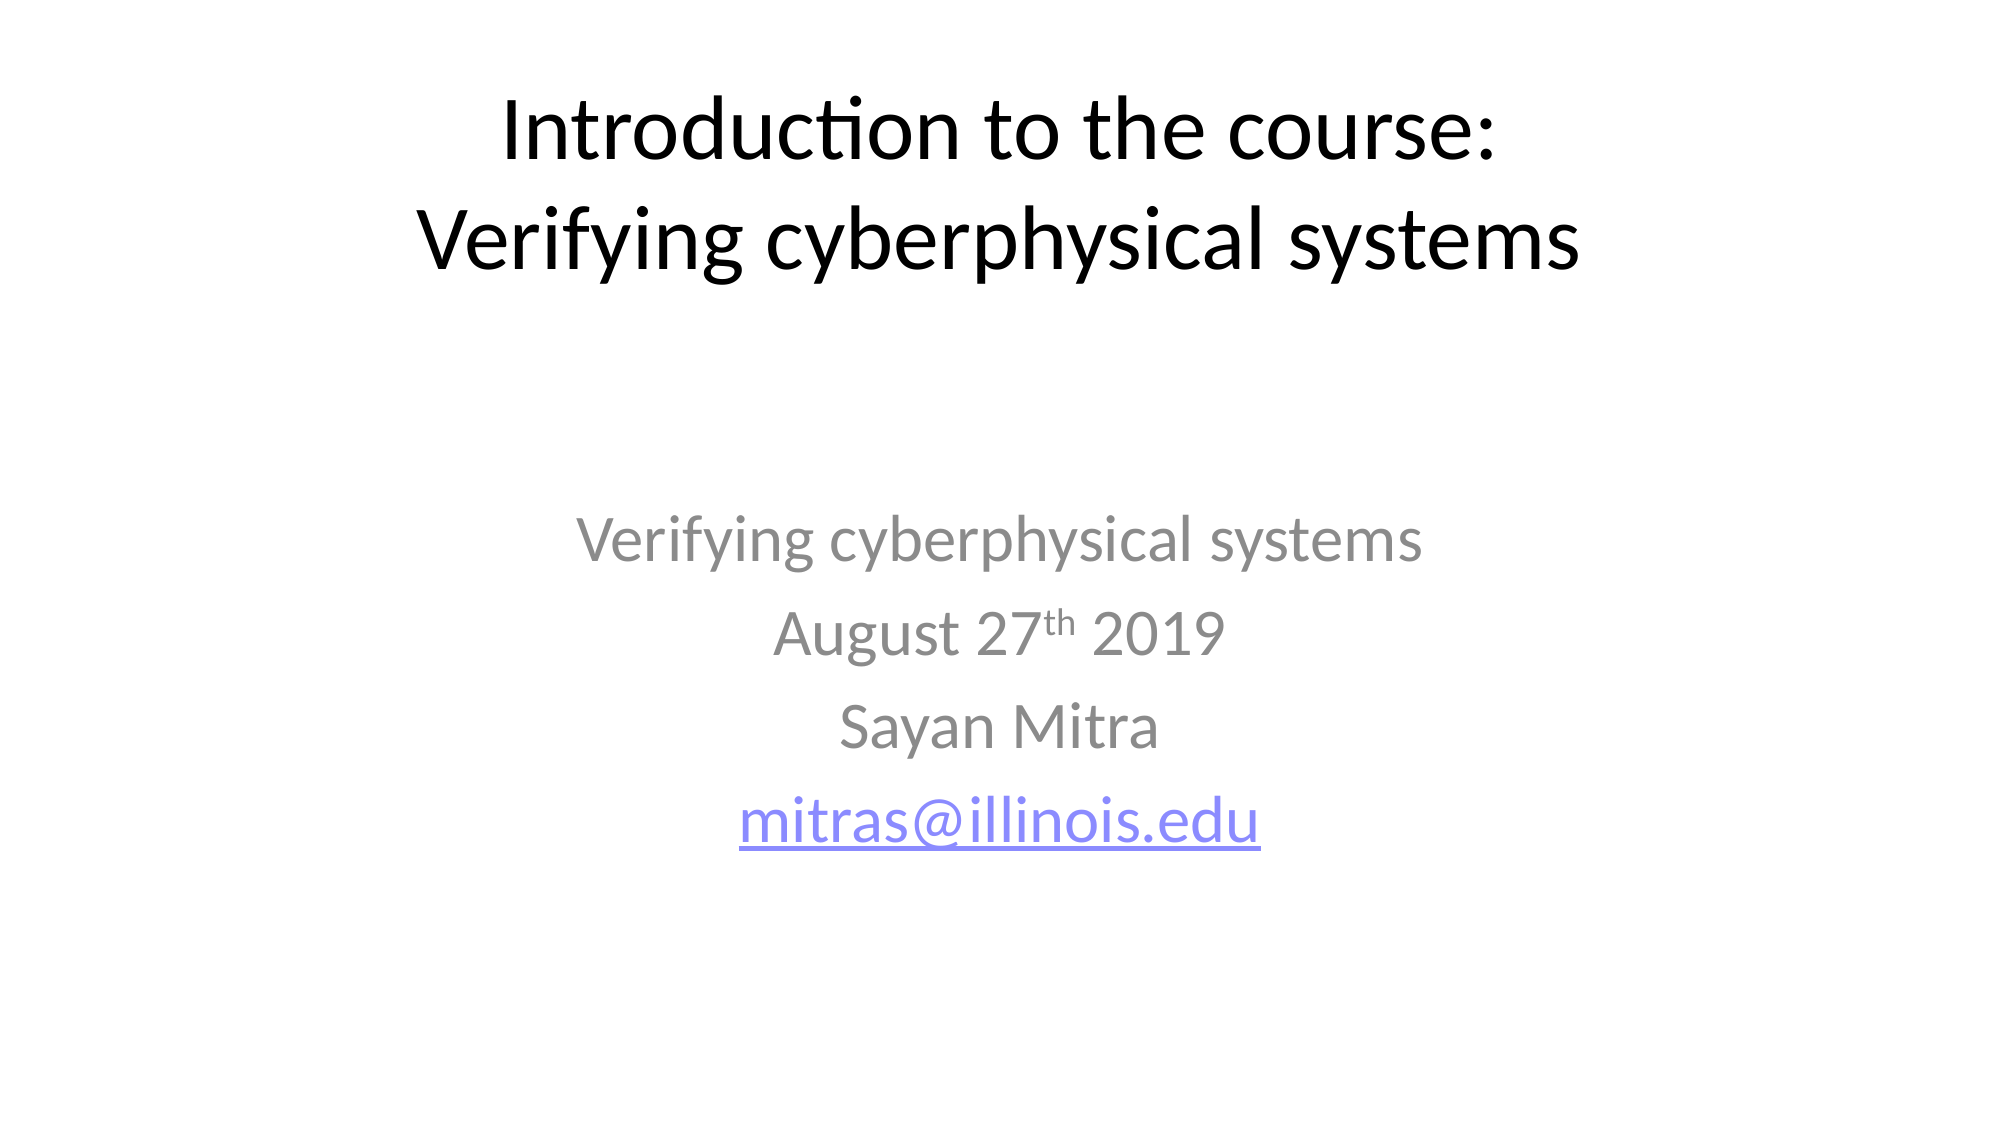

# Introduction to the course: Verifying cyberphysical systems
Verifying cyberphysical systems
August 27th 2019
Sayan Mitra
mitras@illinois.edu